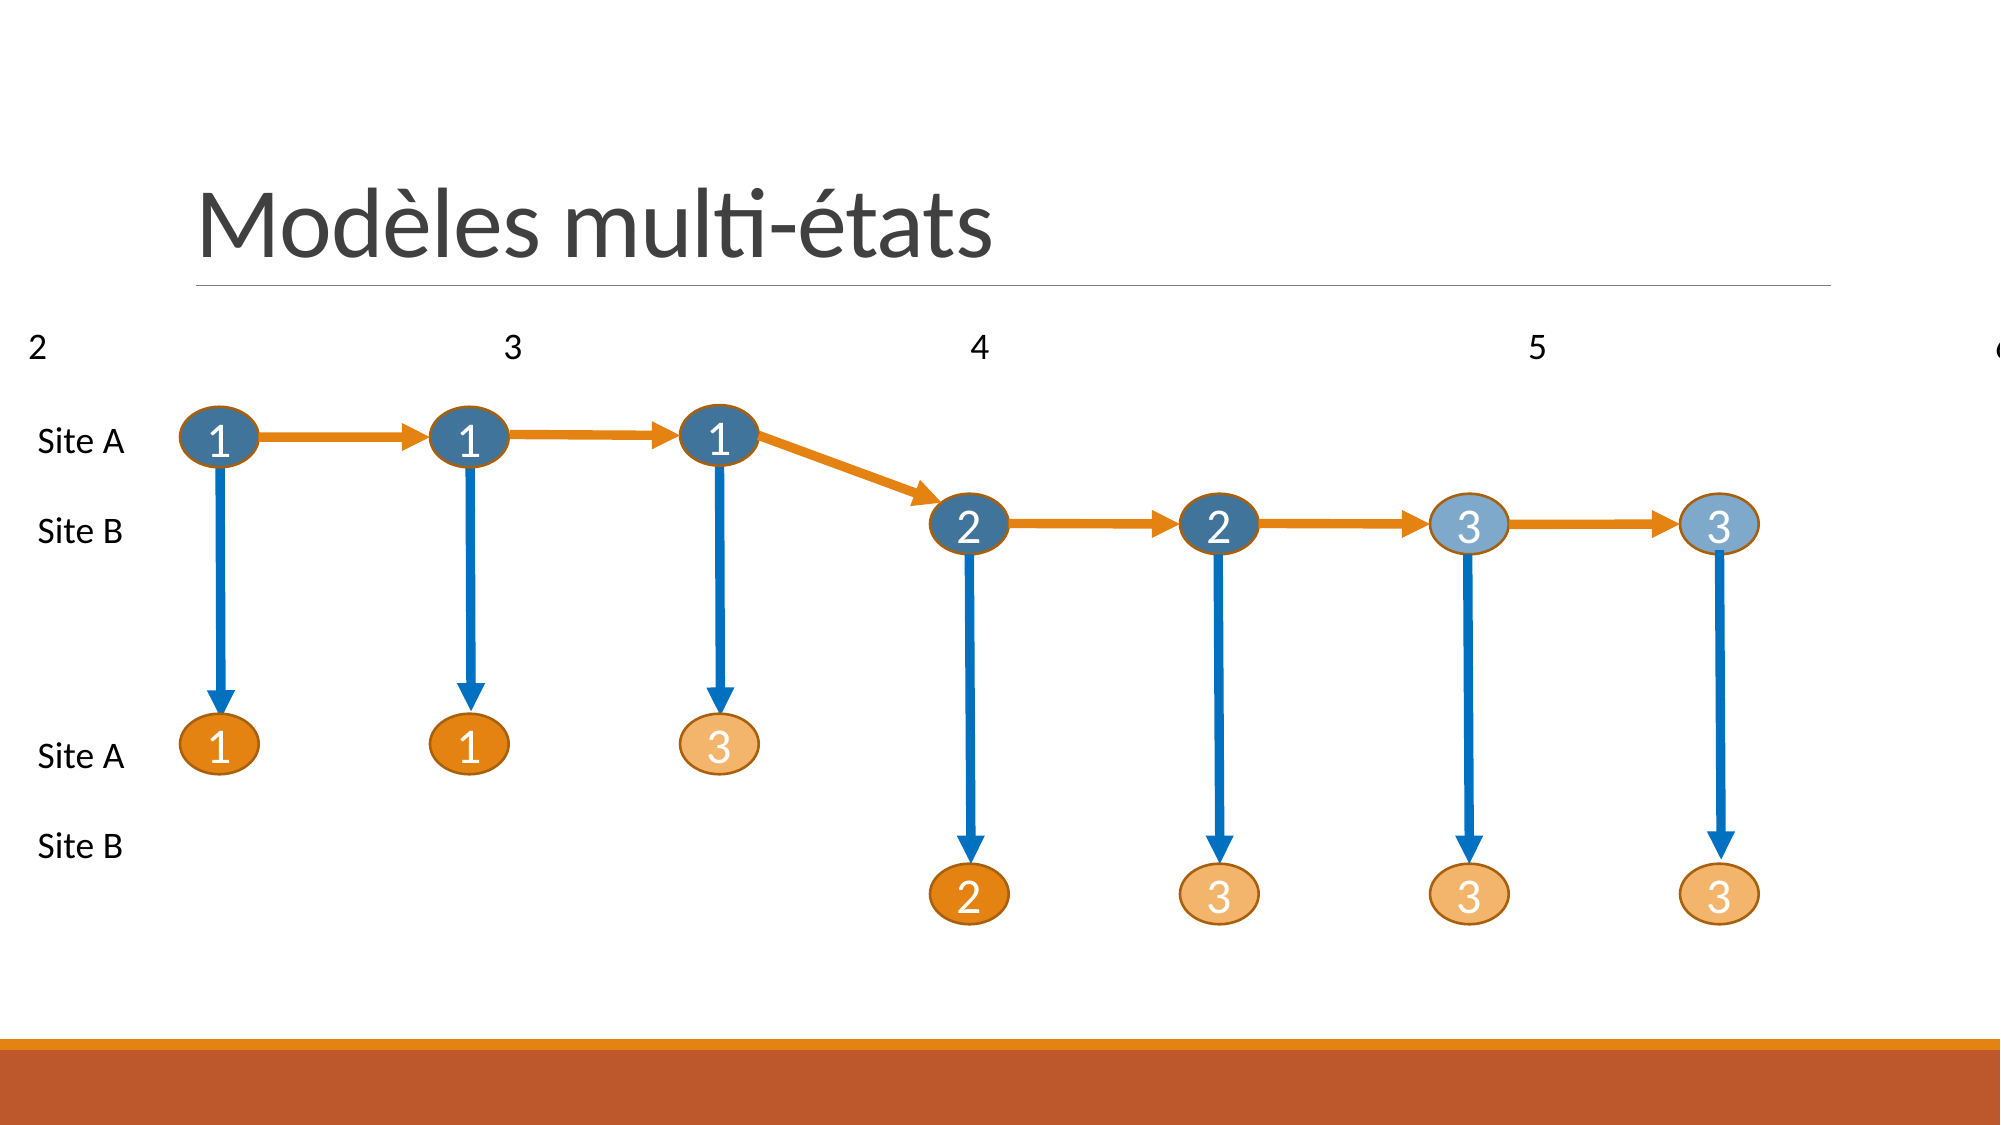

# Modèles multi-états
Temps:         1				2			   3			     4				5			  6			     7
1
1
1
Site A

Site B

Site A

Site B
2
2
3
3
1
1
3
2
3
3
3